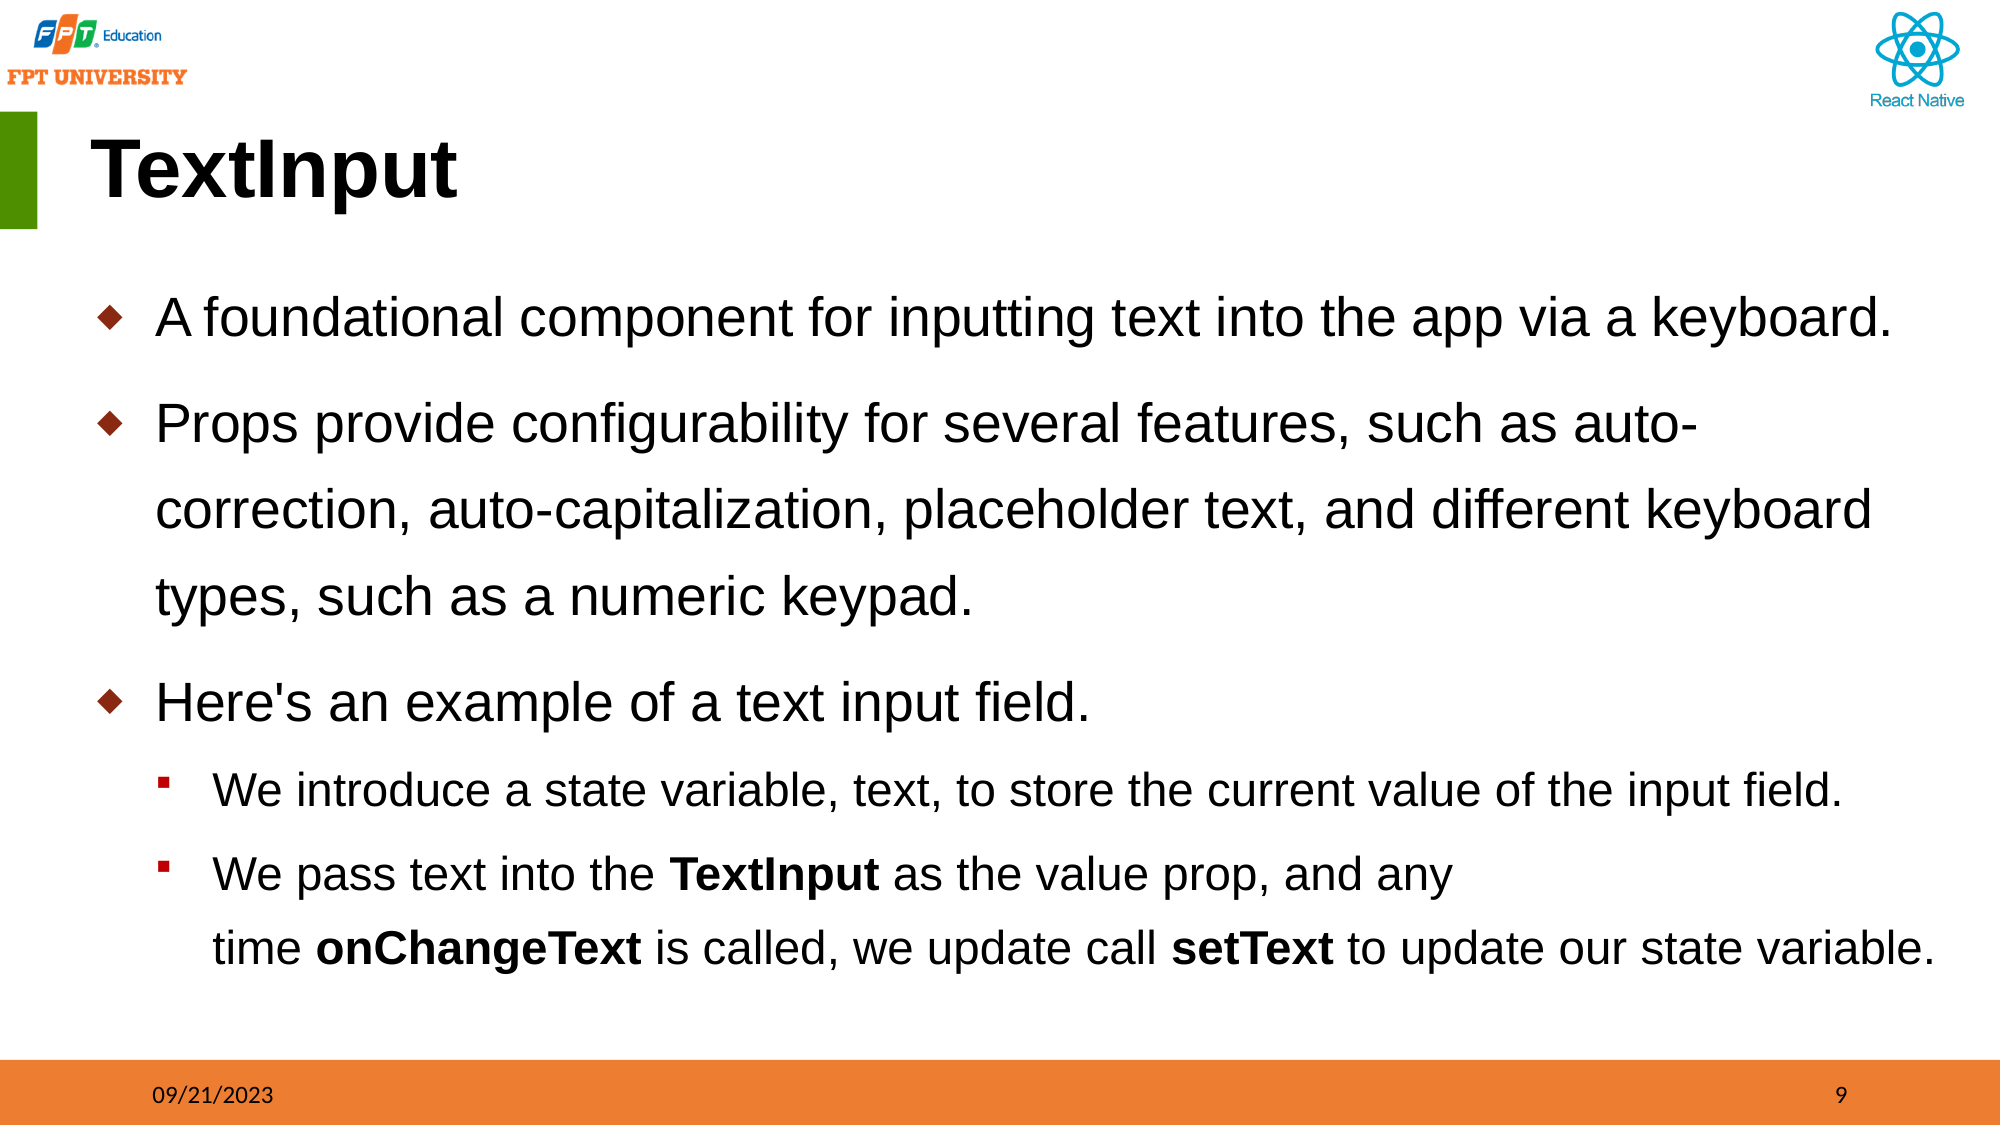

# TextInput
A foundational component for inputting text into the app via a keyboard.
Props provide configurability for several features, such as auto-correction, auto-capitalization, placeholder text, and different keyboard types, such as a numeric keypad.
Here's an example of a text input field.
We introduce a state variable, text, to store the current value of the input field.
We pass text into the TextInput as the value prop, and any time onChangeText is called, we update call setText to update our state variable.

09/21/2023
9